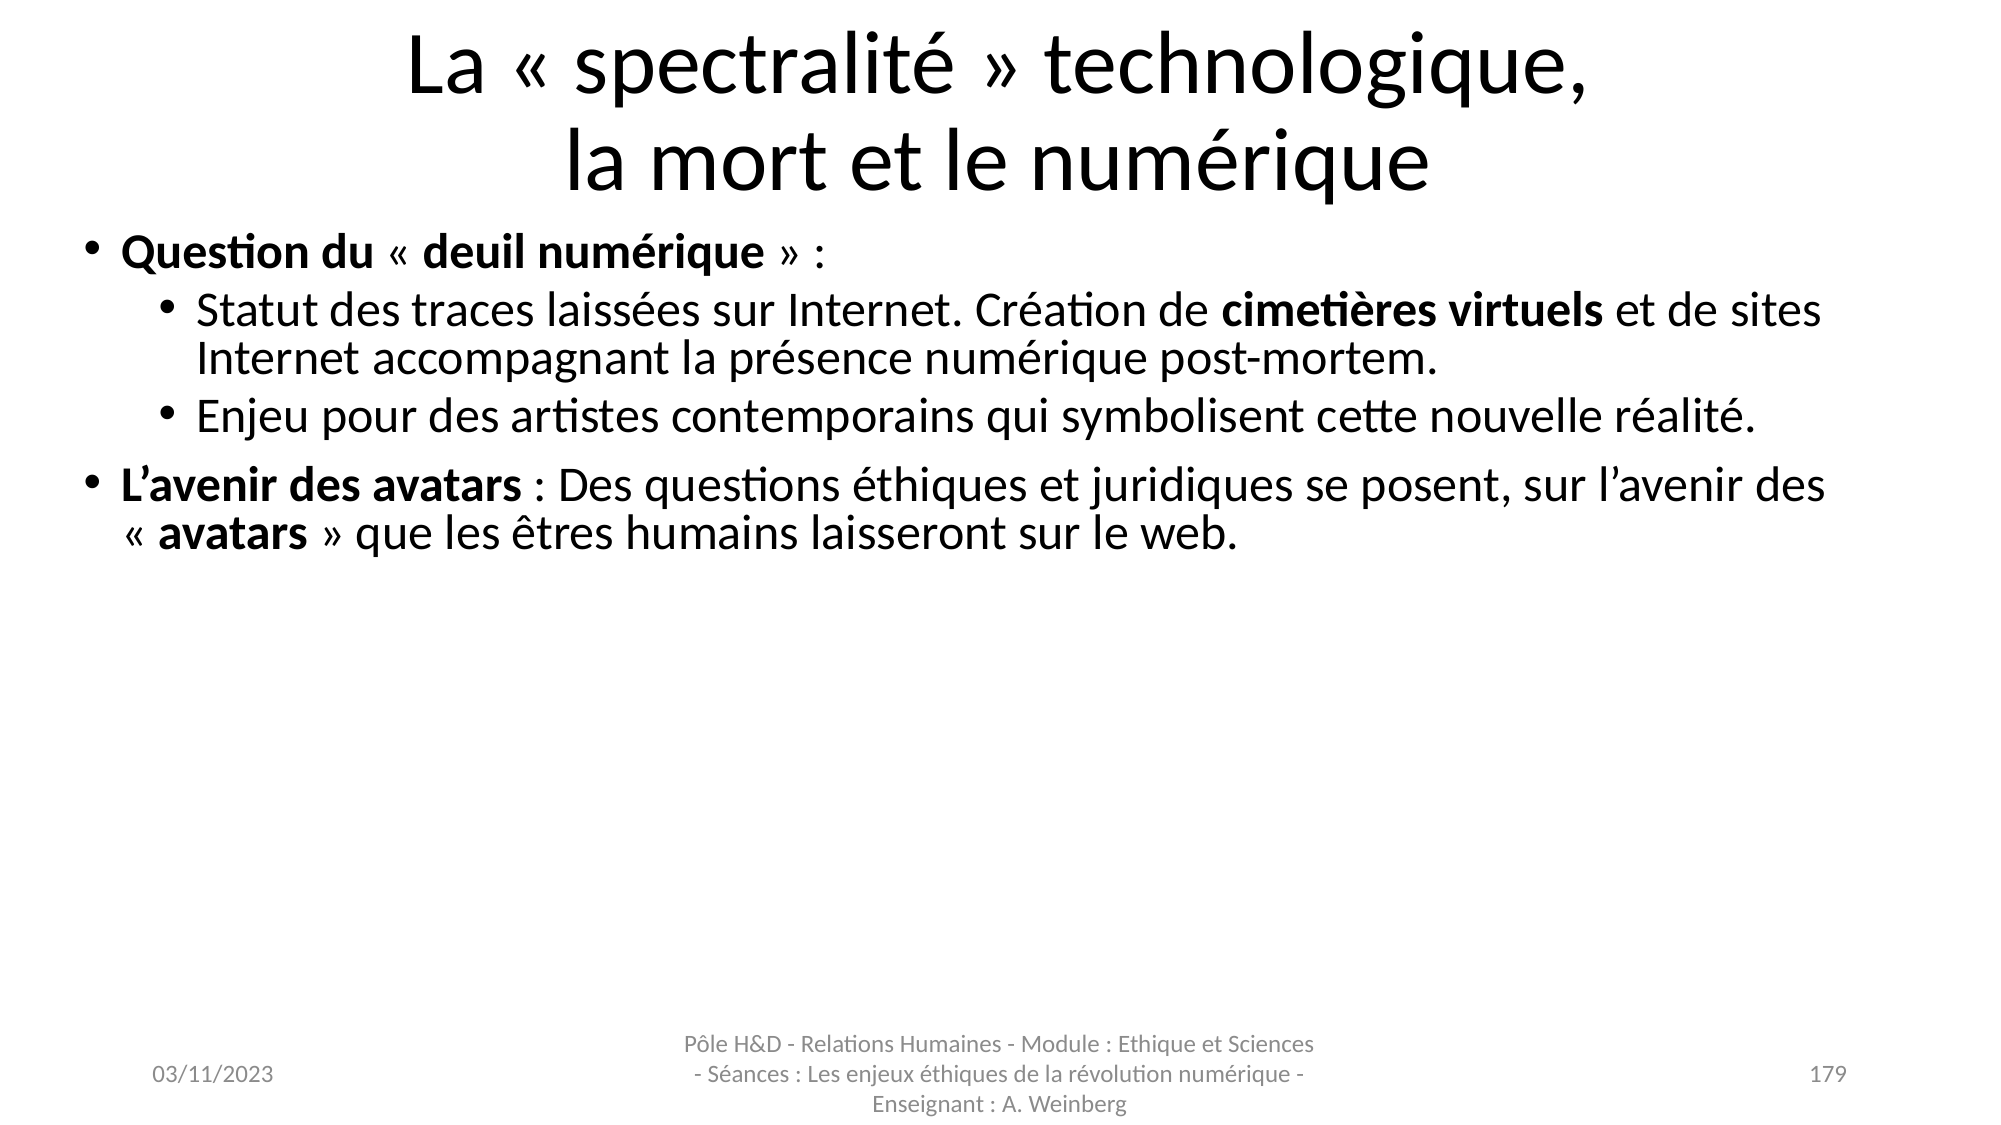

# La « spectralité » technologique, la mort et le numérique
Question du « deuil numérique » :
Statut des traces laissées sur Internet. Création de cimetières virtuels et de sites Internet accompagnant la présence numérique post-mortem.
Enjeu pour des artistes contemporains qui symbolisent cette nouvelle réalité.
L’avenir des avatars : Des questions éthiques et juridiques se posent, sur l’avenir des « avatars » que les êtres humains laisseront sur le web.

03/11/2023
Pôle H&D - Relations Humaines - Module : Ethique et Sciences - Séances : Les enjeux éthiques de la révolution numérique - Enseignant : A. Weinberg
179